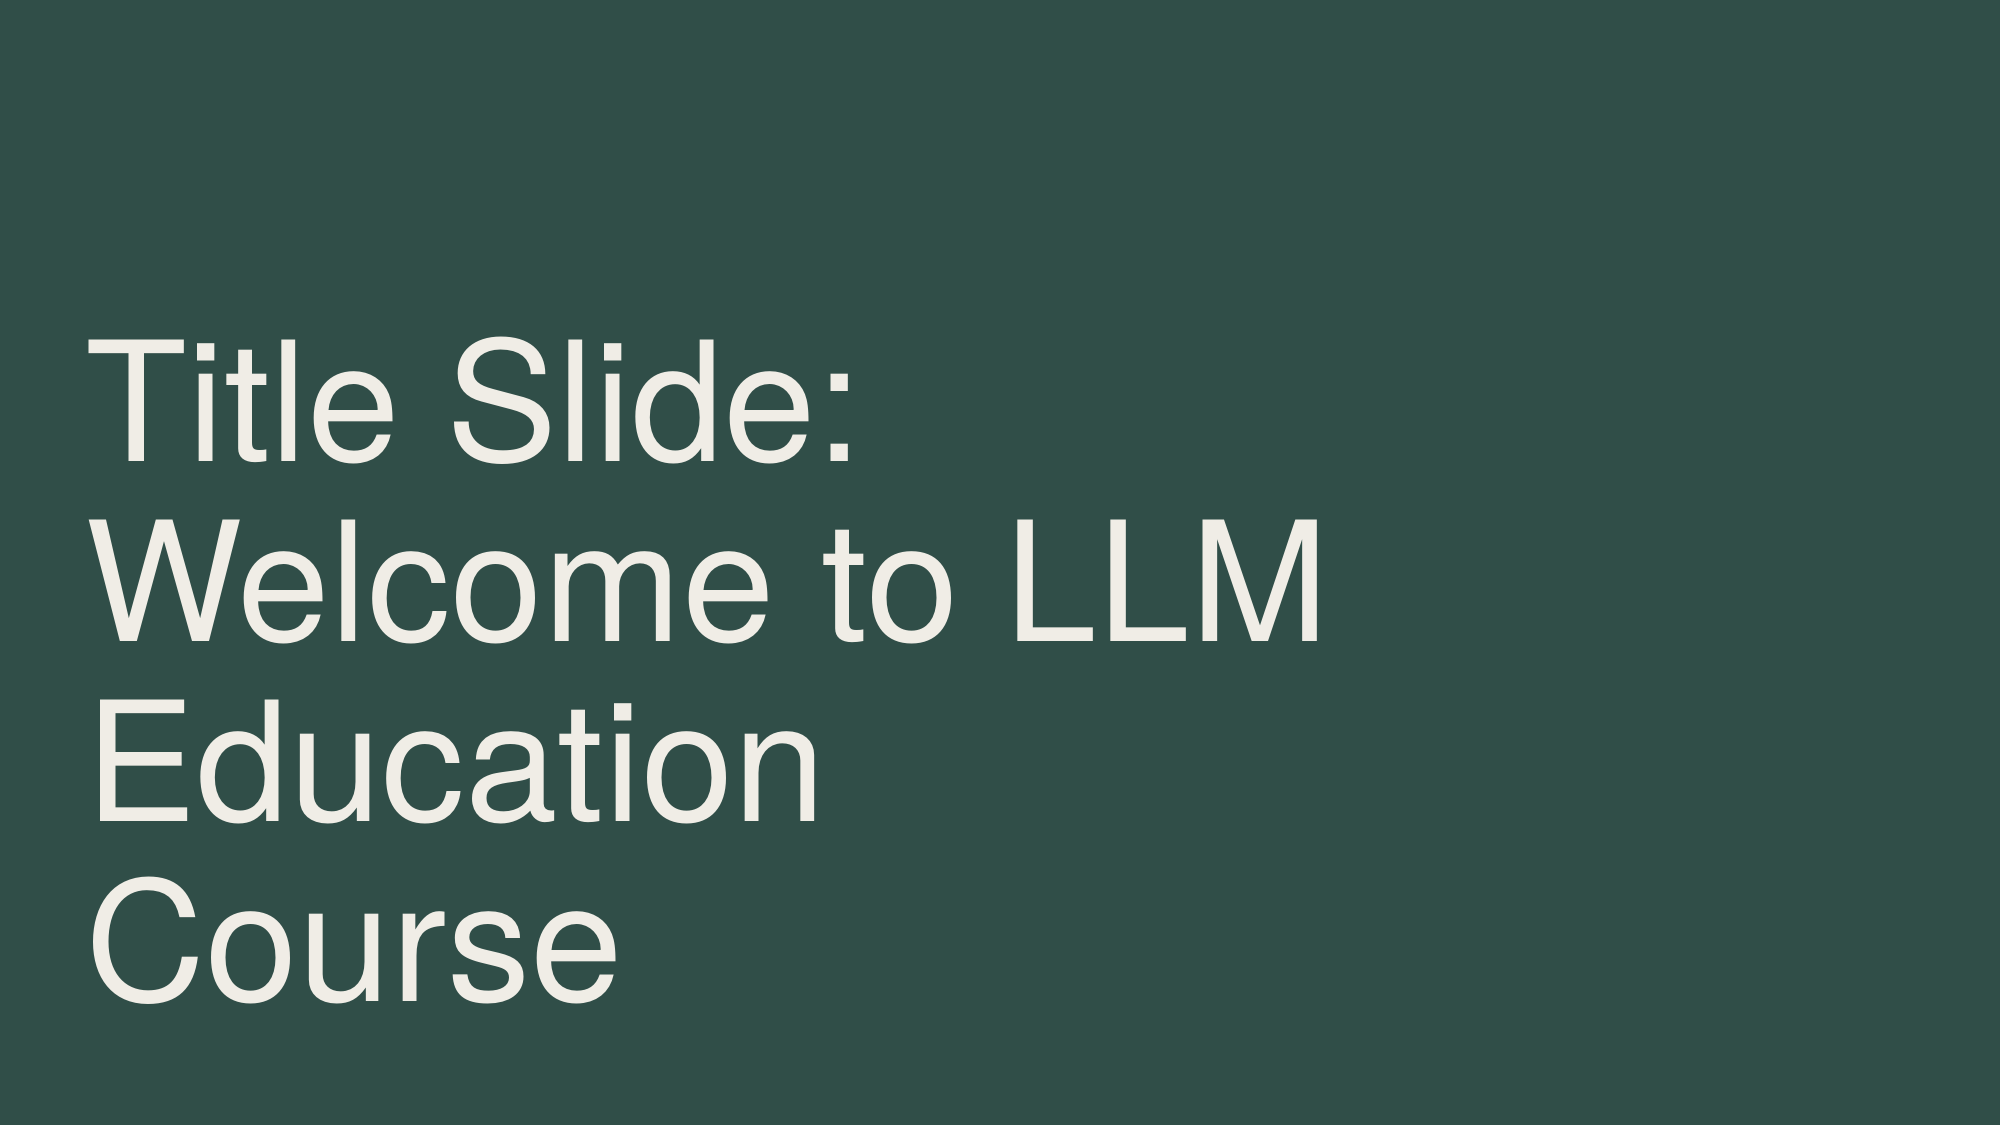

# Title Slide: Welcome to LLM Education Course